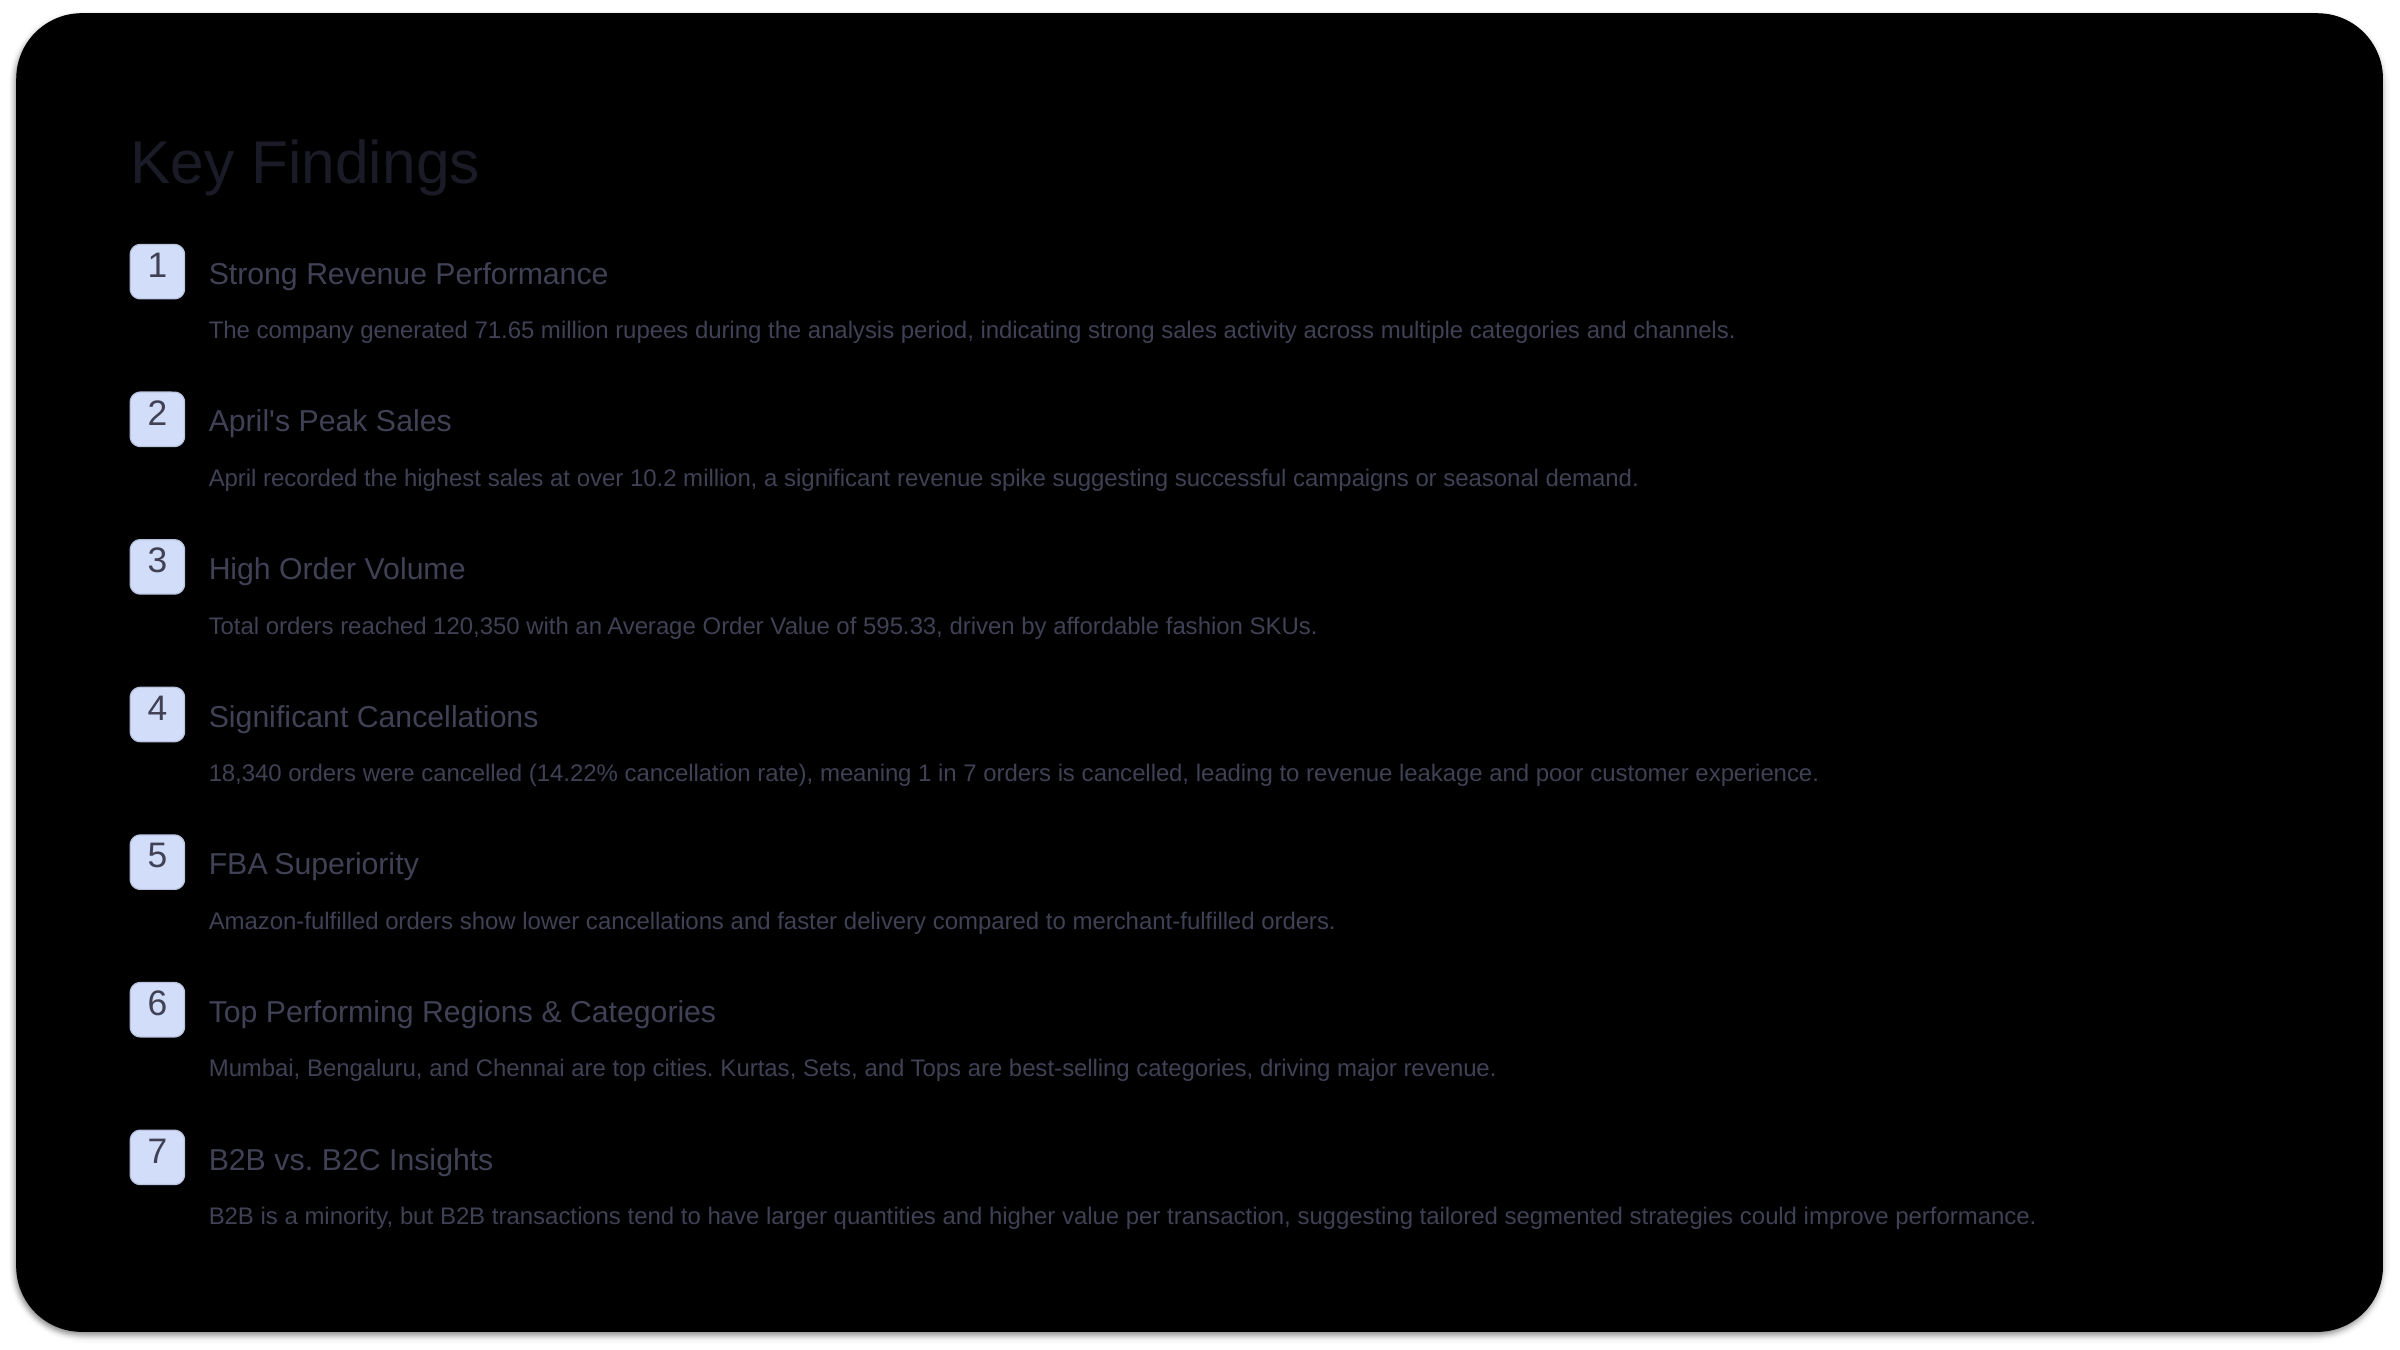

Key Findings

1
Strong Revenue Performance
The company generated 71.65 million rupees during the analysis period, indicating strong sales activity across multiple categories and channels.

2
April's Peak Sales
April recorded the highest sales at over 10.2 million, a significant revenue spike suggesting successful campaigns or seasonal demand.

3
High Order Volume
Total orders reached 120,350 with an Average Order Value of 595.33, driven by affordable fashion SKUs.

4
Significant Cancellations
18,340 orders were cancelled (14.22% cancellation rate), meaning 1 in 7 orders is cancelled, leading to revenue leakage and poor customer experience.

5
FBA Superiority
Amazon-fulfilled orders show lower cancellations and faster delivery compared to merchant-fulfilled orders.

6
Top Performing Regions & Categories
Mumbai, Bengaluru, and Chennai are top cities. Kurtas, Sets, and Tops are best-selling categories, driving major revenue.

7
B2B vs. B2C Insights
B2B is a minority, but B2B transactions tend to have larger quantities and higher value per transaction, suggesting tailored segmented strategies could improve performance.